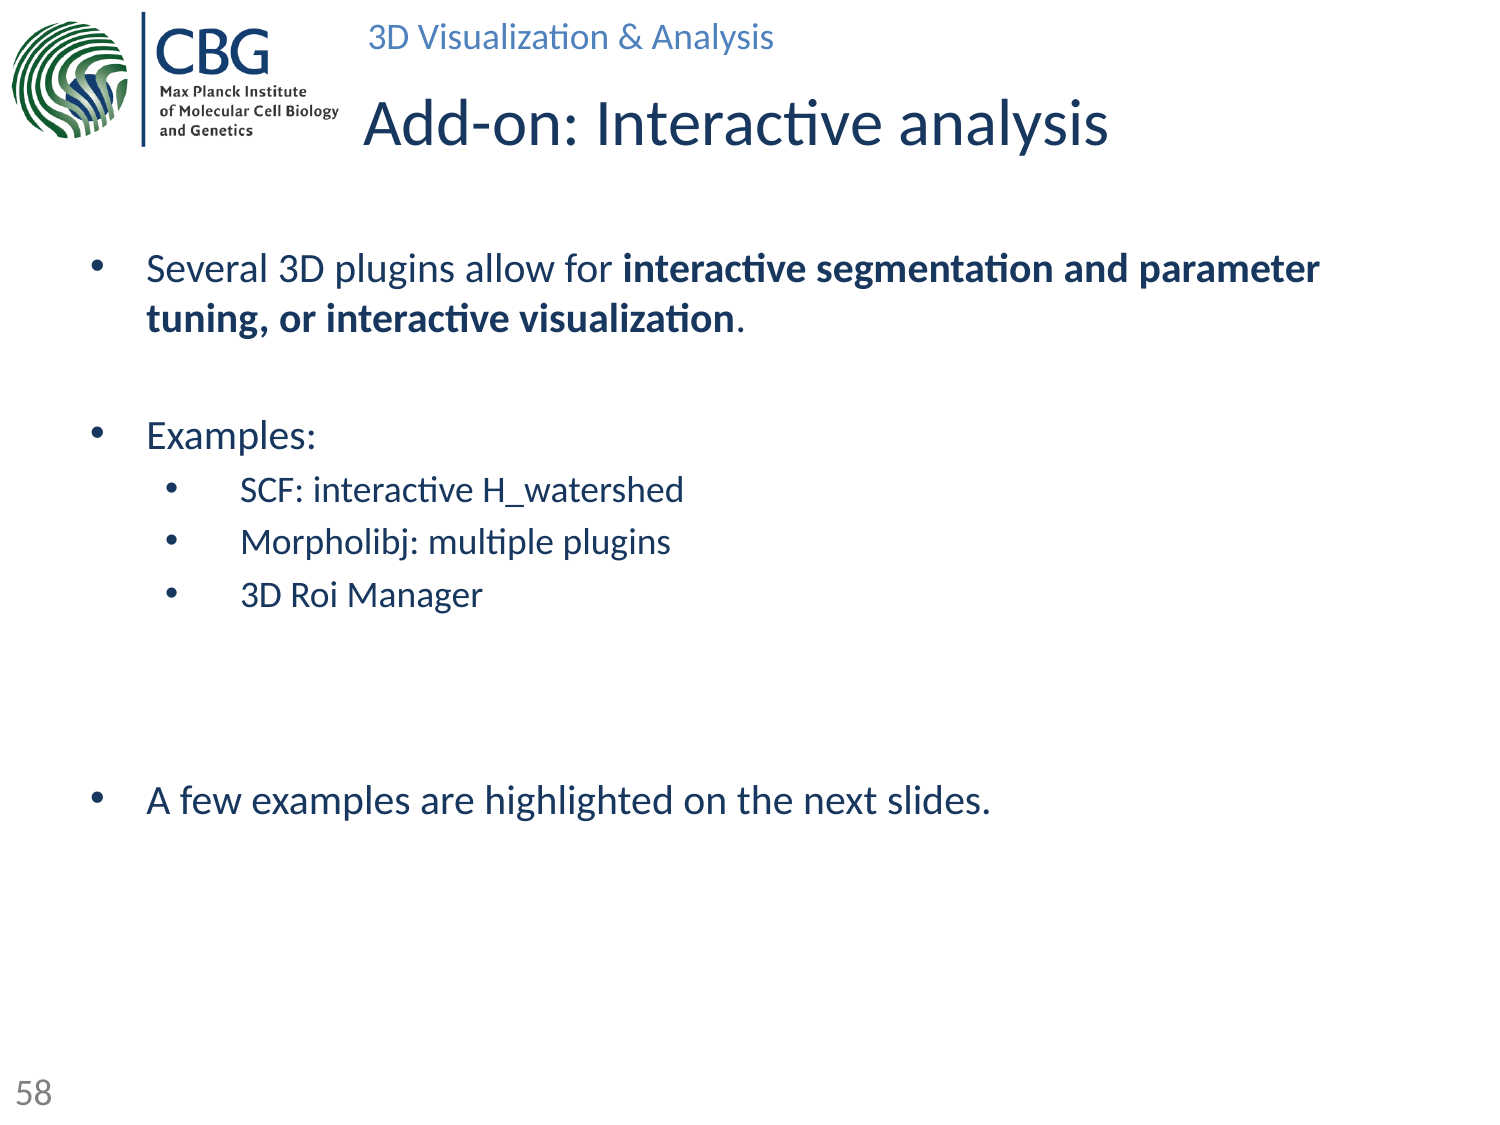

# Add-on: Interactive analysis
Several 3D plugins allow for interactive segmentation and parameter tuning, or interactive visualization.

Examples:
SCF: interactive H_watershed
Morpholibj: multiple plugins
3D Roi Manager

A few examples are highlighted on the next slides.